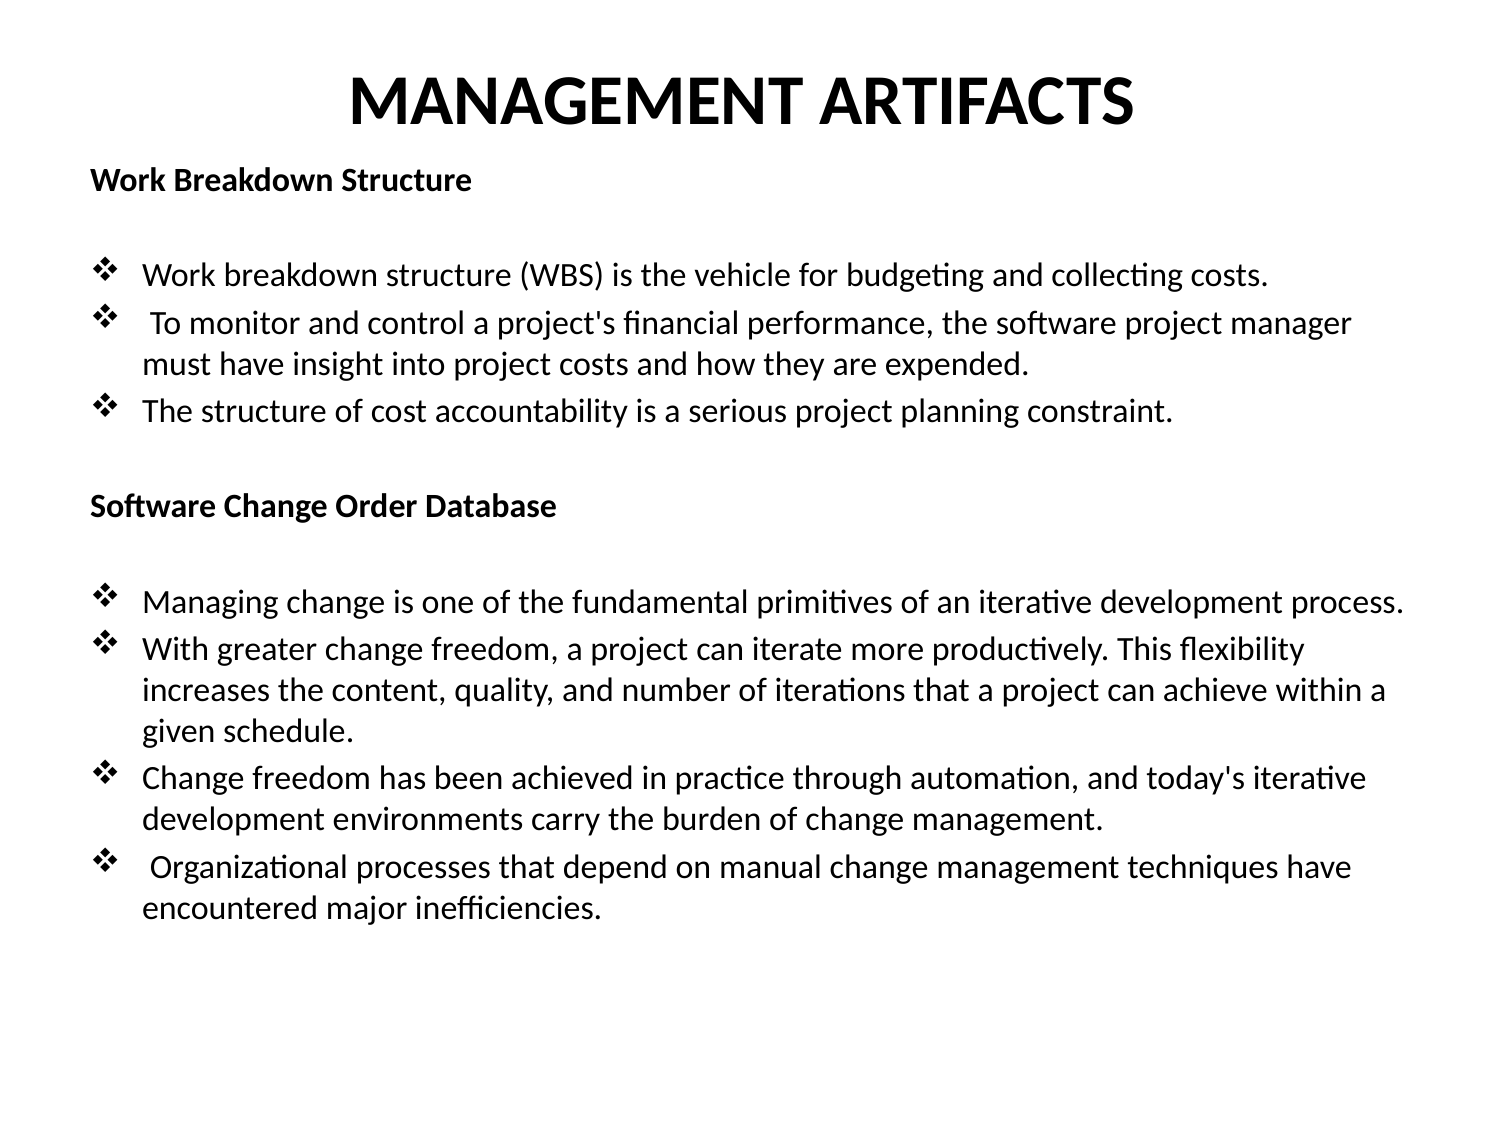

# MANAGEMENT ARTIFACTS
Work Breakdown Structure

Work breakdown structure (WBS) is the vehicle for budgeting and collecting costs.
 To monitor and control a project's financial performance, the software project manager must have insight into project costs and how they are expended.
The structure of cost accountability is a serious project planning constraint.

Software Change Order Database

Managing change is one of the fundamental primitives of an iterative development process.
With greater change freedom, a project can iterate more productively. This flexibility increases the content, quality, and number of iterations that a project can achieve within a given schedule.
Change freedom has been achieved in practice through automation, and today's iterative development environments carry the burden of change management.
 Organizational processes that depend on manual change management techniques have encountered major inefficiencies.